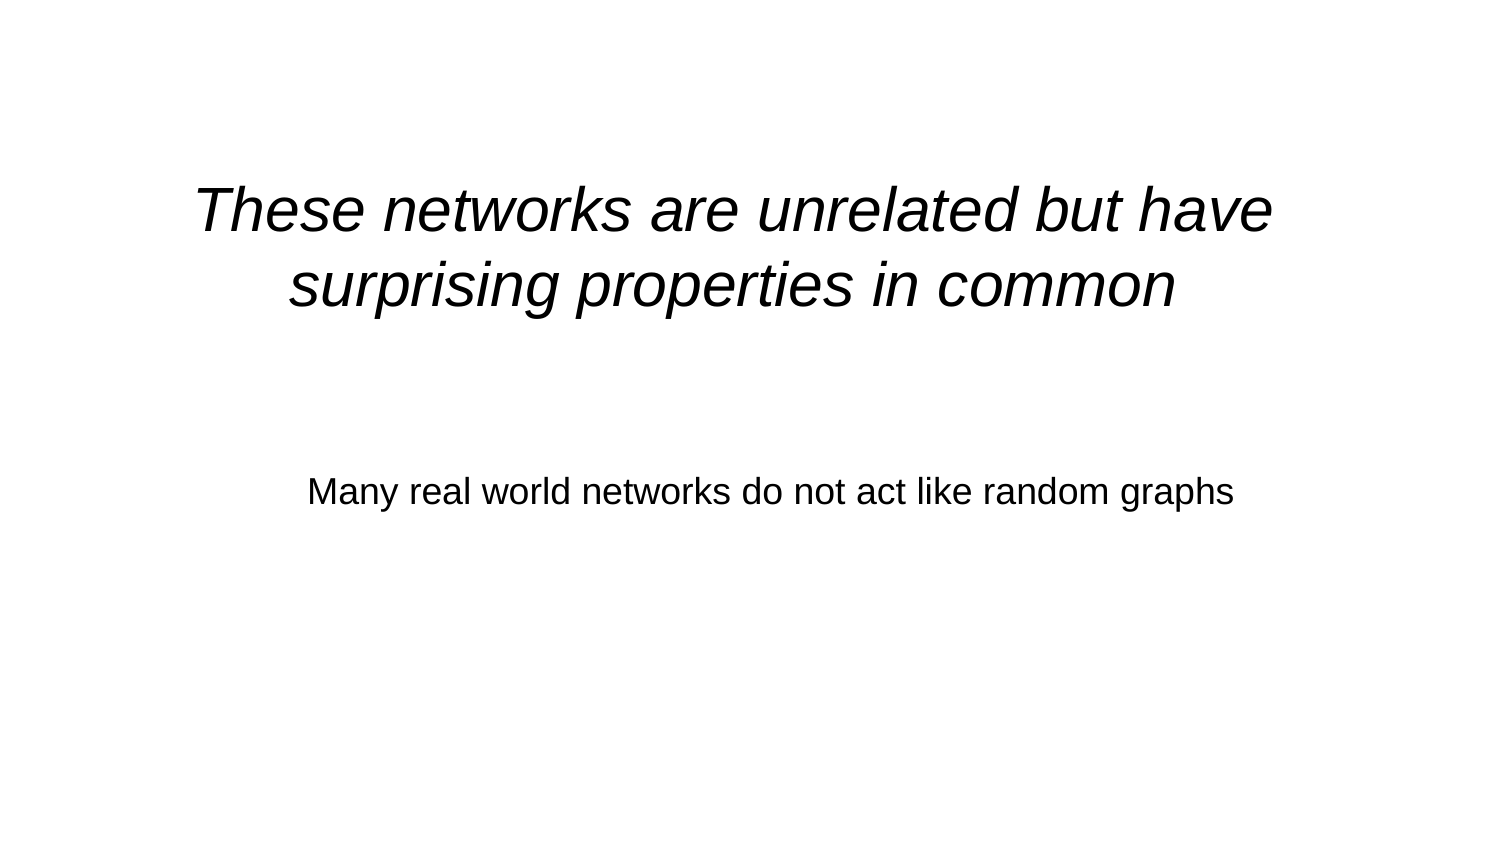

# These networks are unrelated but have surprising properties in common
Many real world networks do not act like random graphs